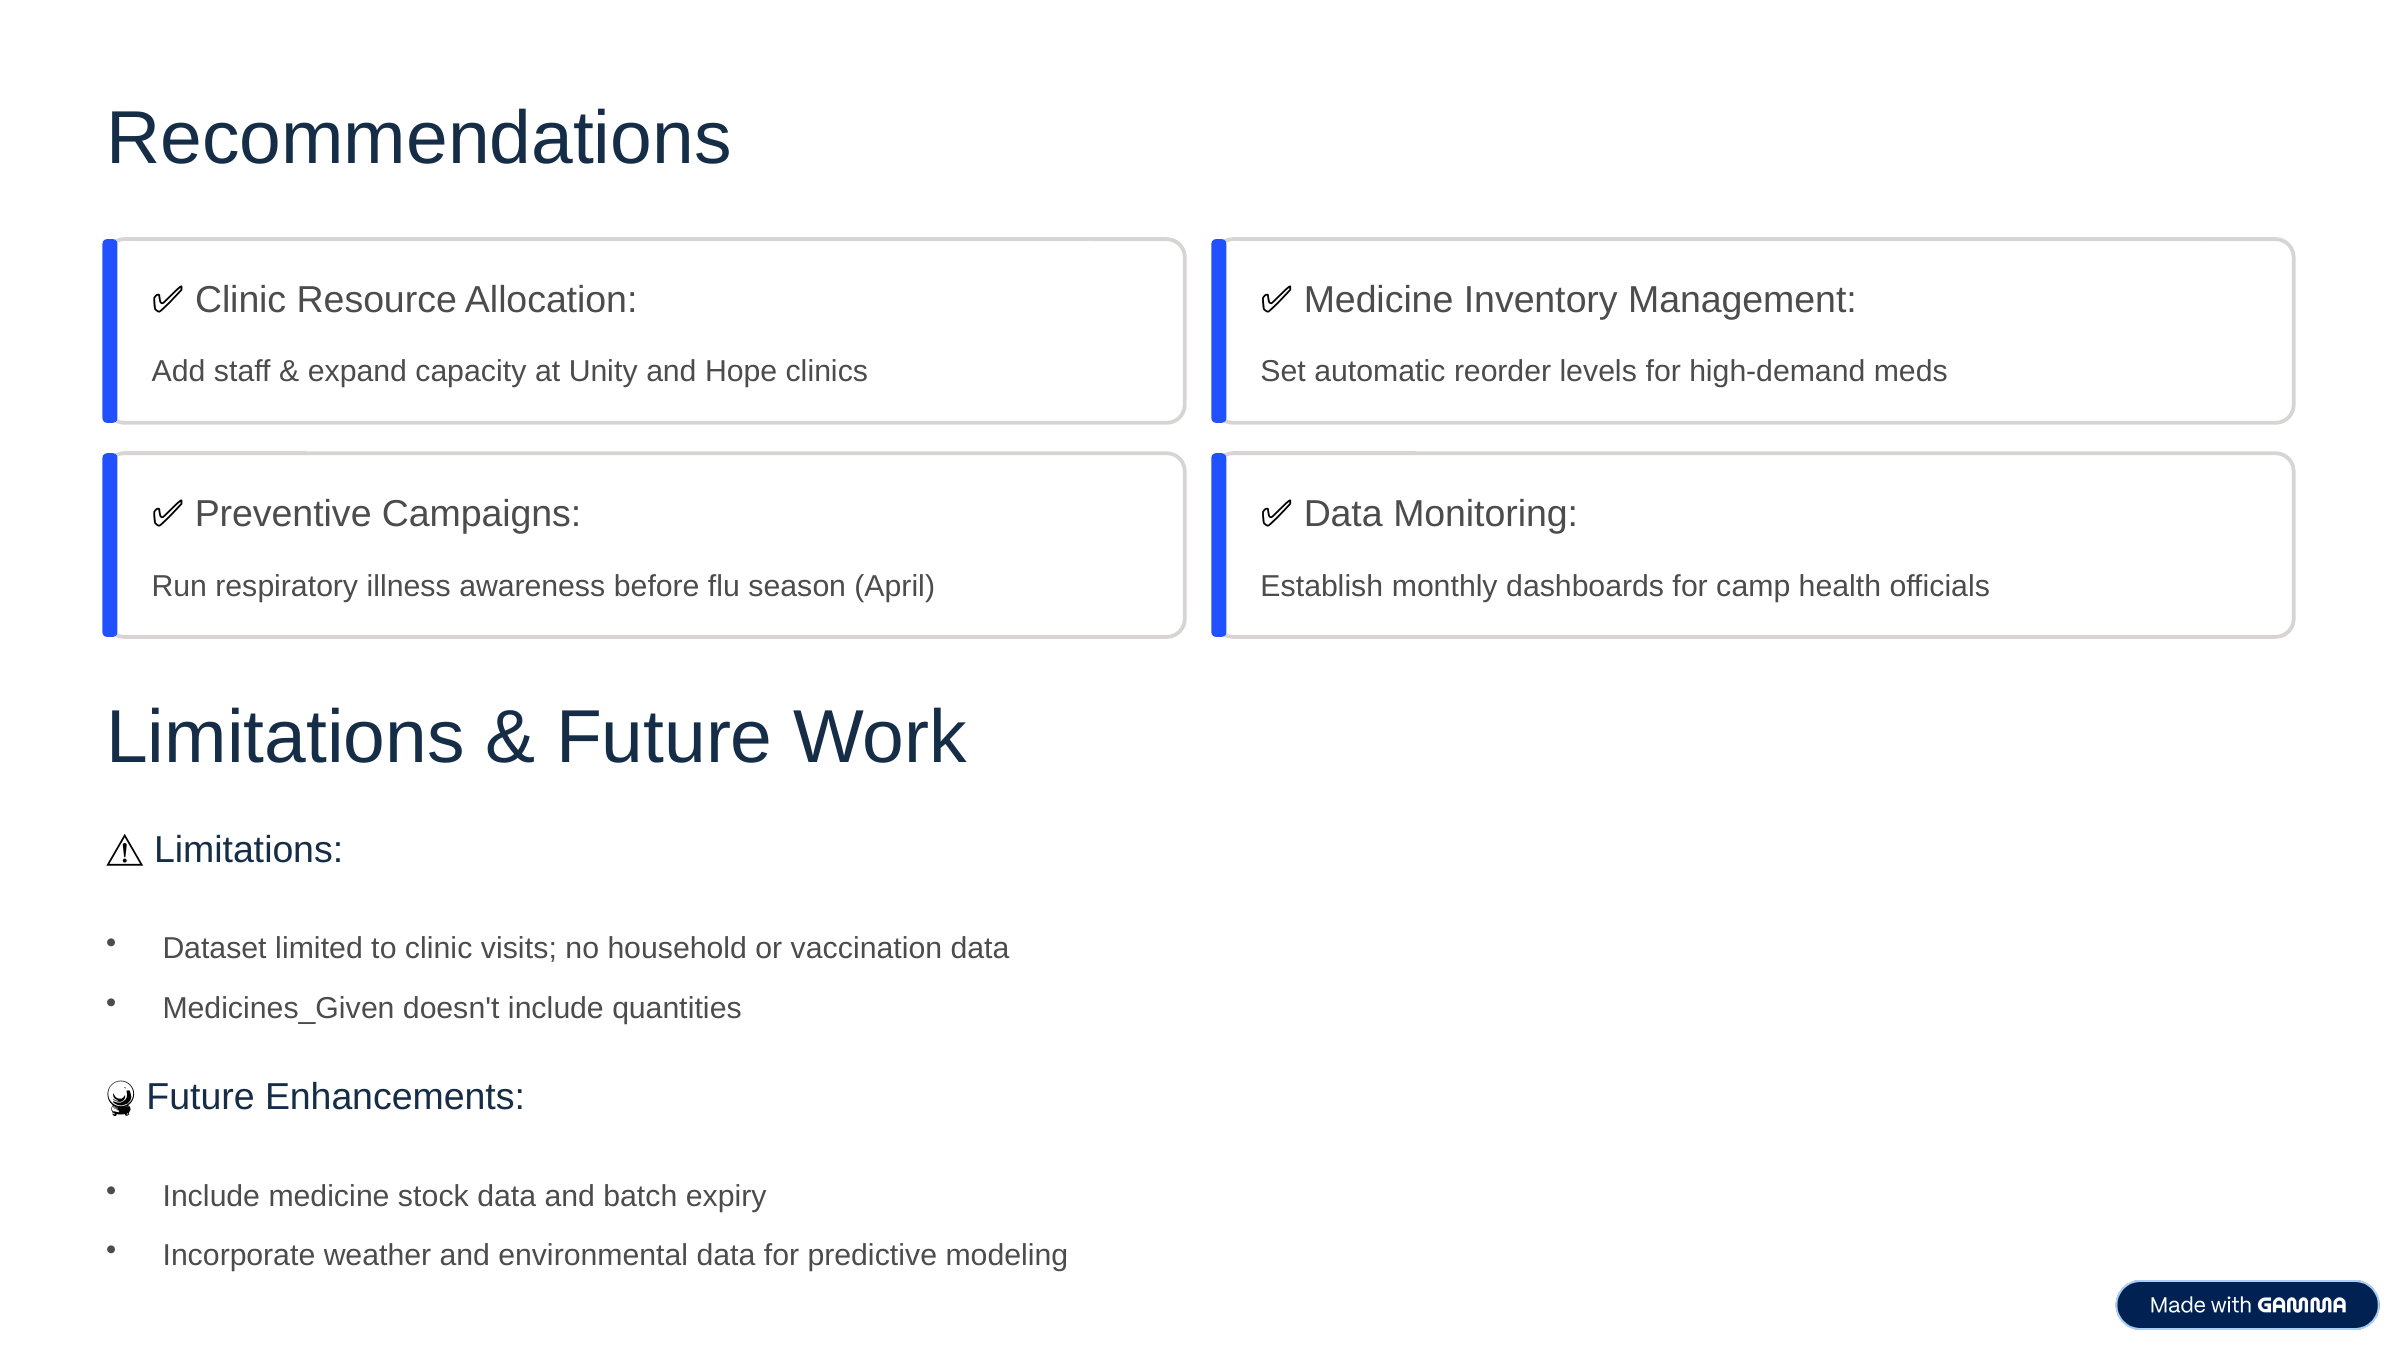

Recommendations

✅ Clinic Resource Allocation:
✅ Medicine Inventory Management:
Add staff & expand capacity at Unity and Hope clinics
Set automatic reorder levels for high-demand meds

✅ Preventive Campaigns:
✅ Data Monitoring:
Run respiratory illness awareness before flu season (April)
Establish monthly dashboards for camp health officials
Limitations & Future Work
⚠️ Limitations:
Dataset limited to clinic visits; no household or vaccination data
Medicines_Given doesn't include quantities
🔮 Future Enhancements:
Include medicine stock data and batch expiry
Incorporate weather and environmental data for predictive modeling